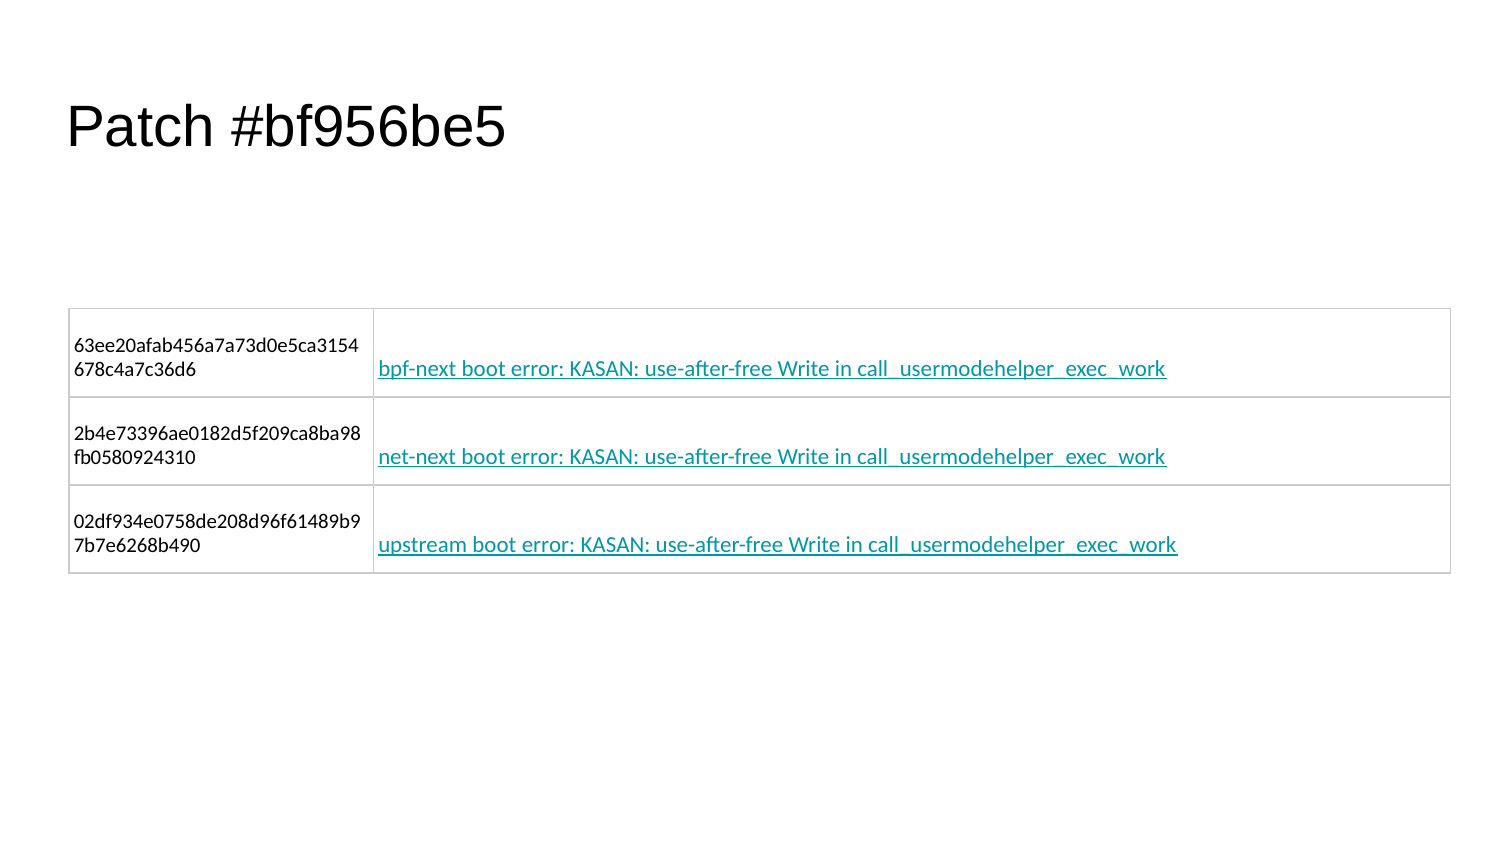

# Patch #bf956be5
| 63ee20afab456a7a73d0e5ca3154678c4a7c36d6 | bpf-next boot error: KASAN: use-after-free Write in call\_usermodehelper\_exec\_work |  |
| --- | --- | --- |
| 2b4e73396ae0182d5f209ca8ba98fb0580924310 | net-next boot error: KASAN: use-after-free Write in call\_usermodehelper\_exec\_work |  |
| 02df934e0758de208d96f61489b97b7e6268b490 | upstream boot error: KASAN: use-after-free Write in call\_usermodehelper\_exec\_work |  |